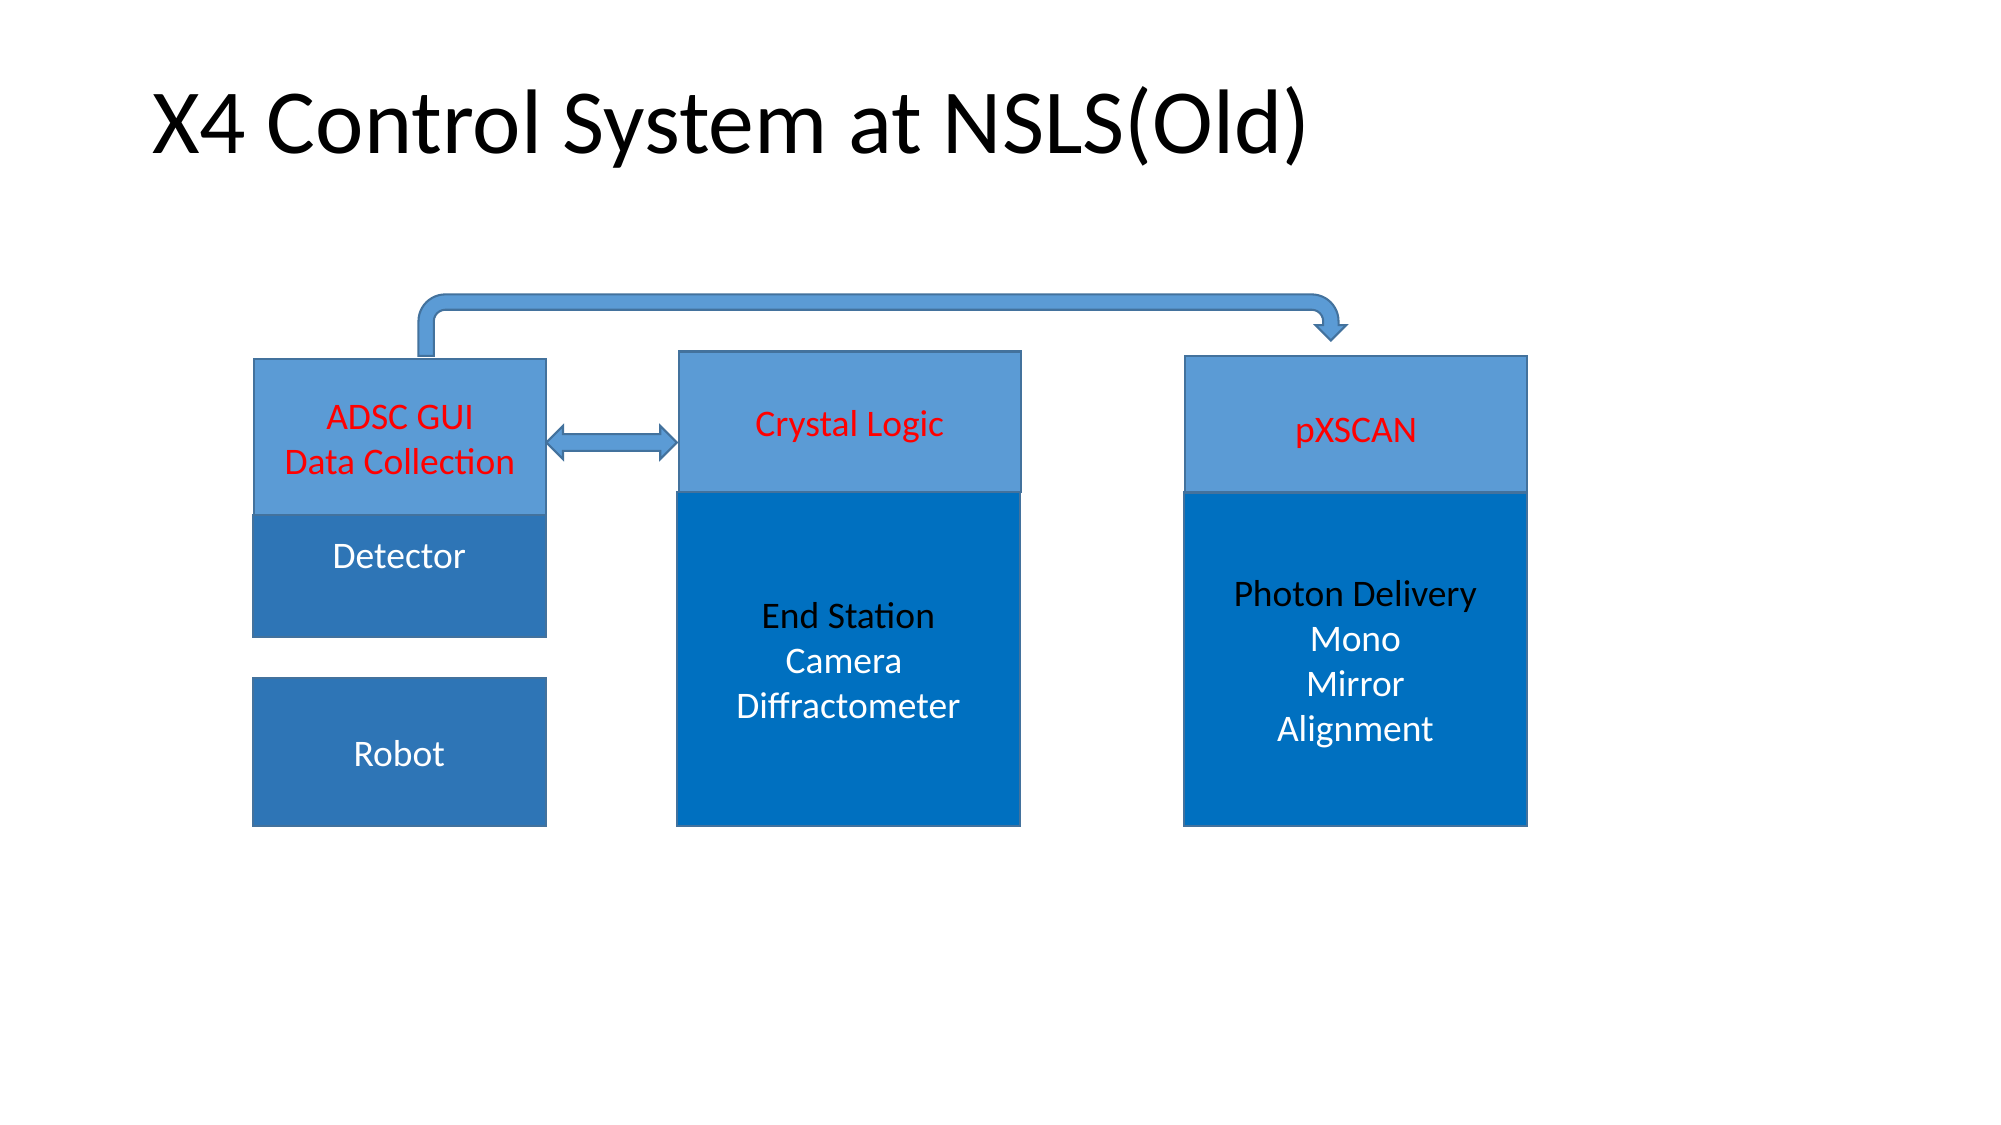

# X4 Control System at NSLS(Old)

Crystal Logic
pXSCAN
ADSC GUI
Data Collection

End Station
Camera
Diffractometer
Photon Delivery
Mono
Mirror
Alignment
Detector

Robot